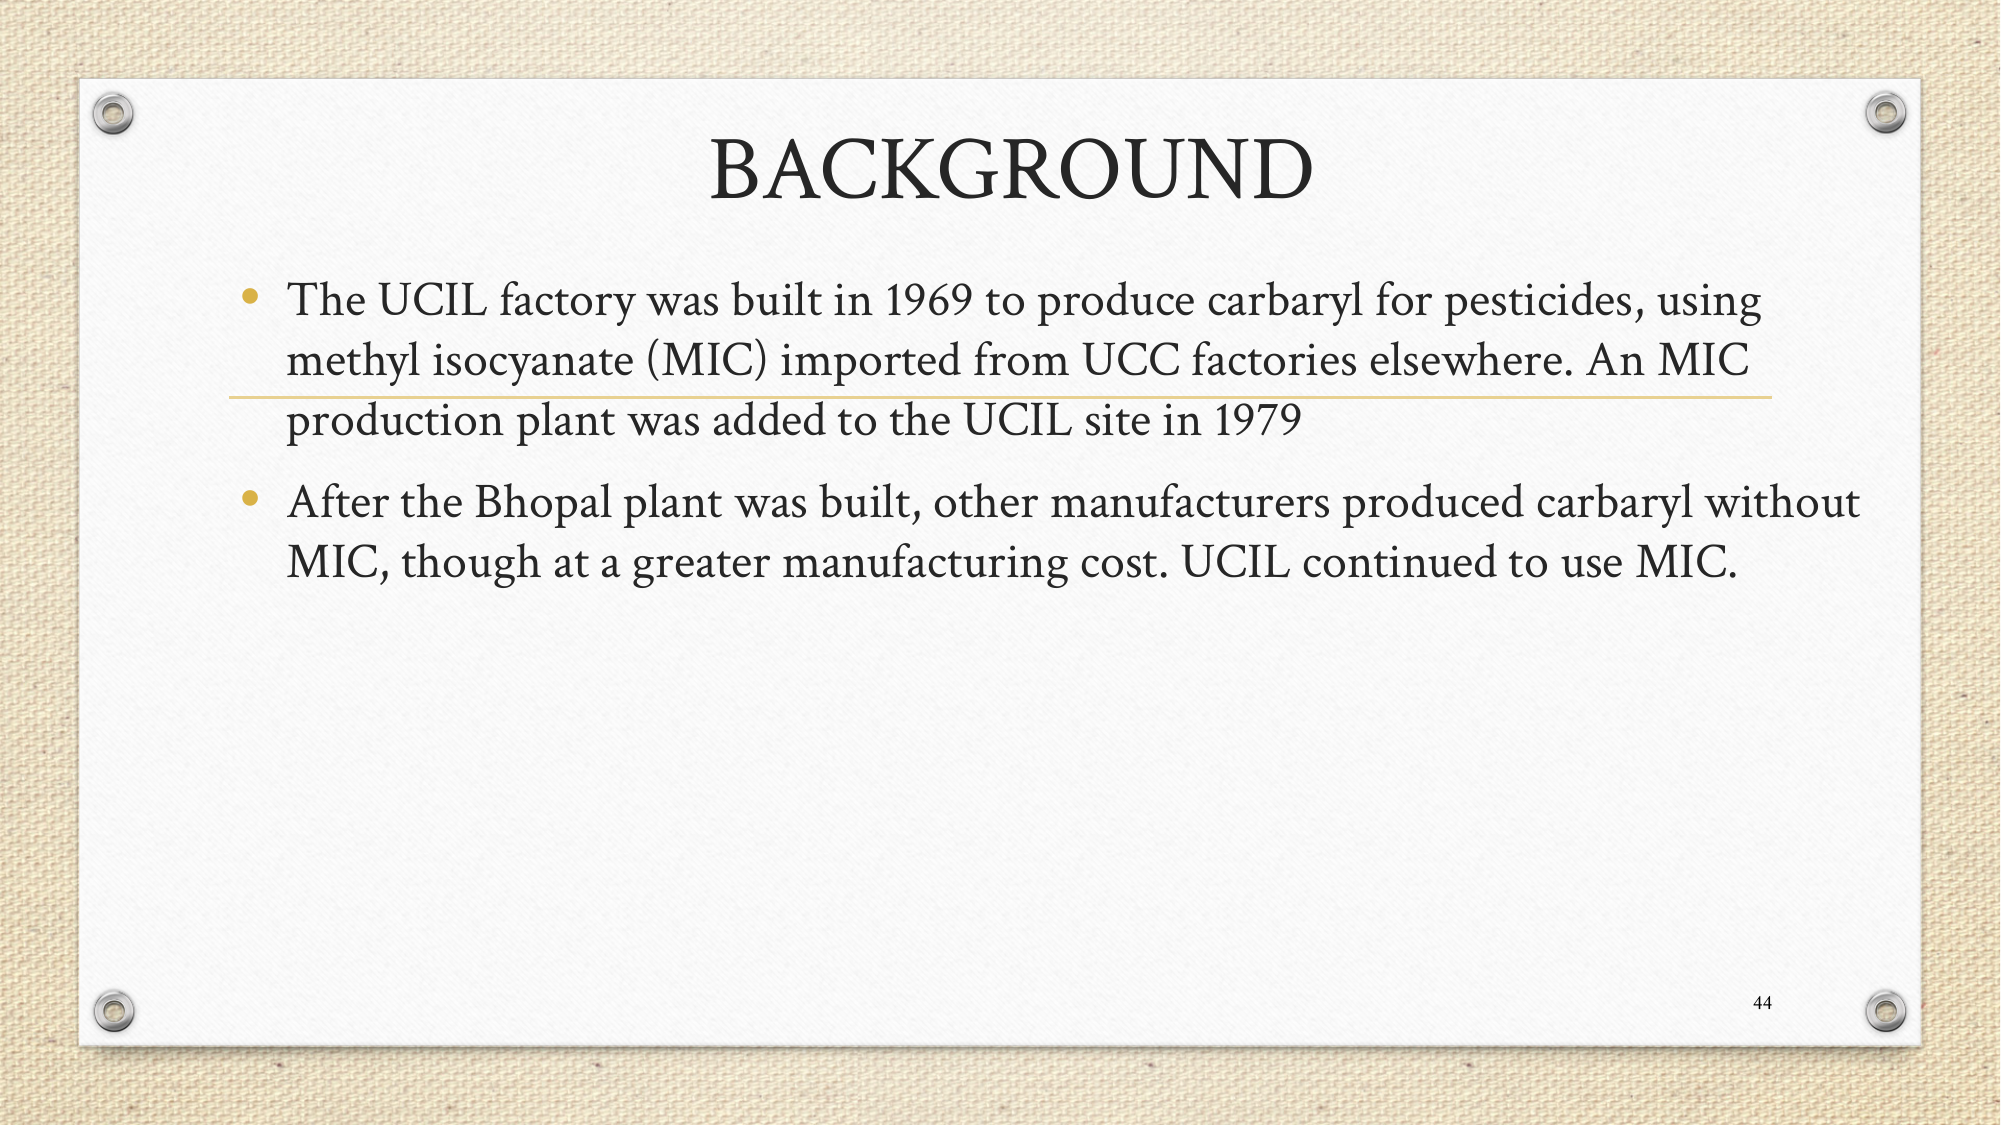

# BACKGROUND
The UCIL factory was built in 1969 to produce carbaryl for pesticides, using methyl isocyanate (MIC) imported from UCC factories elsewhere. An MIC production plant was added to the UCIL site in 1979
After the Bhopal plant was built, other manufacturers produced carbaryl without MIC, though at a greater manufacturing cost. UCIL continued to use MIC.

44